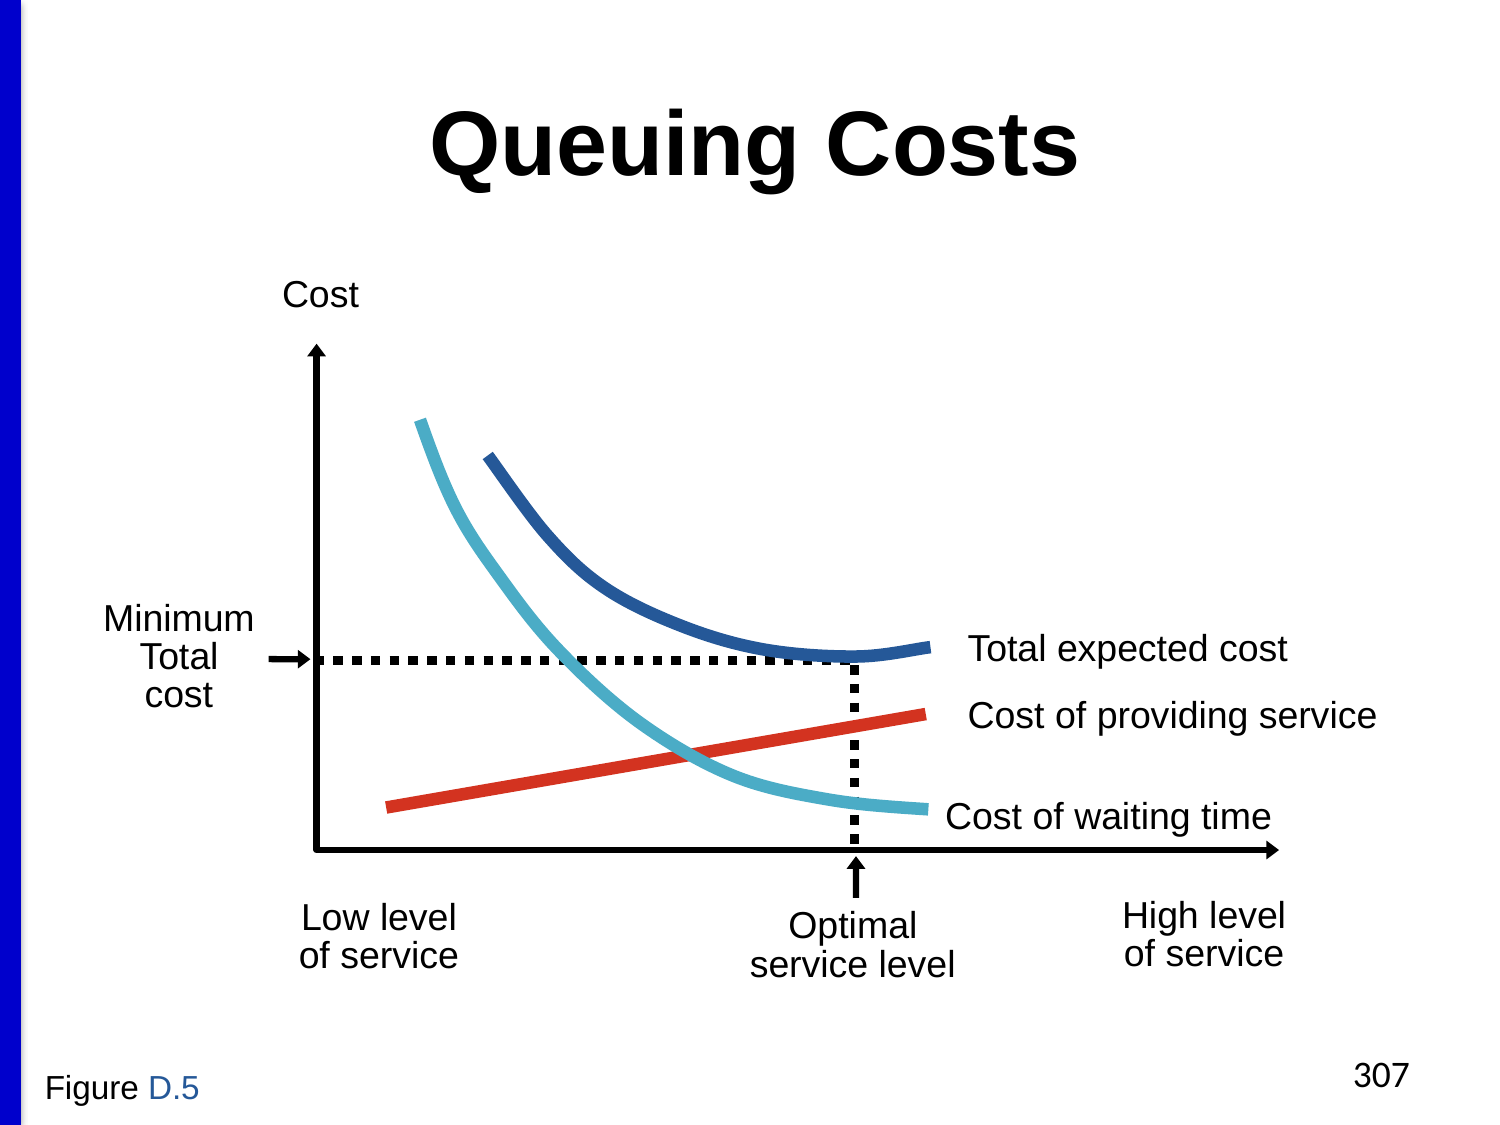

# Queuing Costs
Cost

High level
of service
Low level
of service

Cost of waiting time

Total expected cost
Minimum
Total
cost

Cost of providing service

Optimal
service level
307
Figure D.5